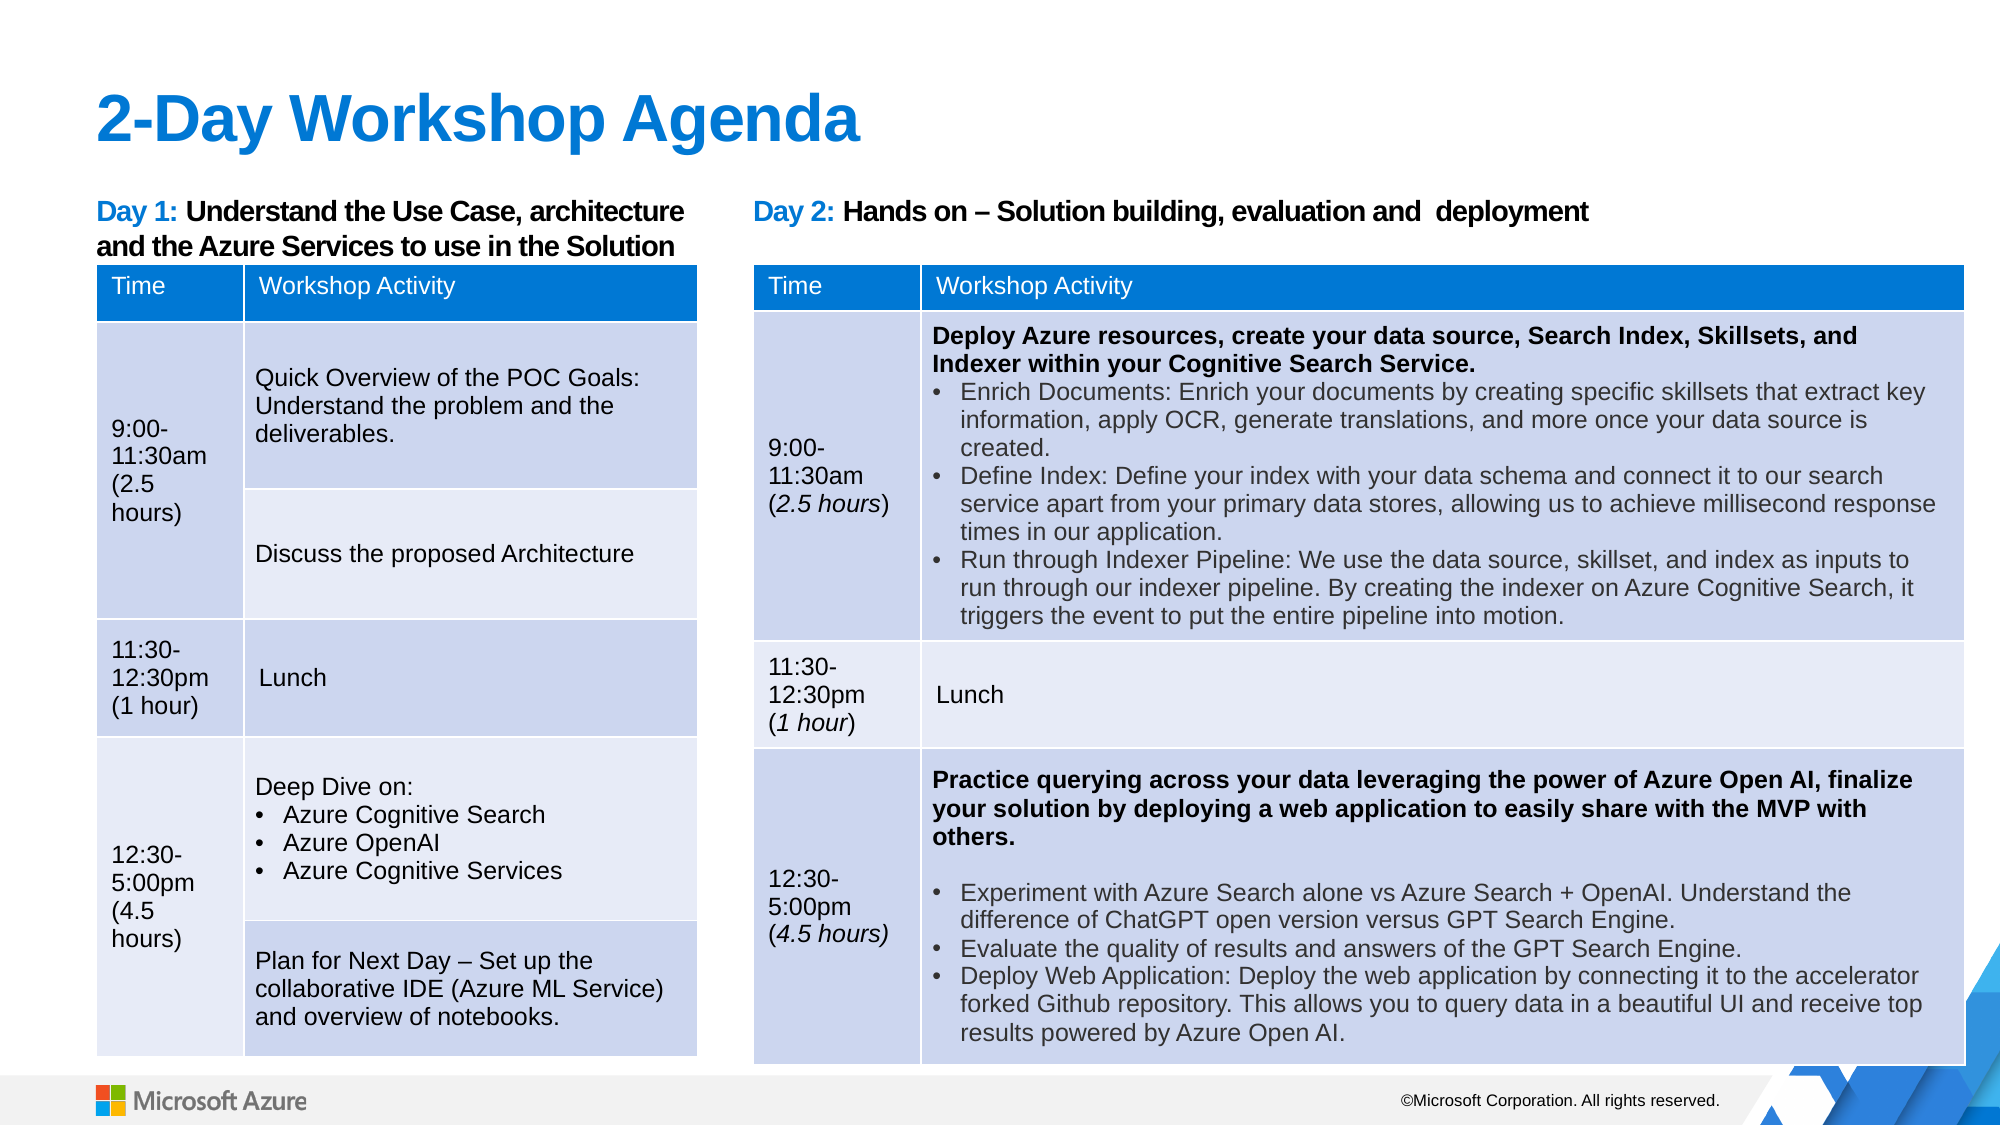

# 2-Day Workshop Agenda
Day 1: Understand the Use Case, architecture
and the Azure Services to use in the Solution
Day 2: Hands on – Solution building, evaluation and  deployment
| Time | Workshop Activity |
| --- | --- |
| 9:00-11:30am (2.5 hours) | Quick Overview of the POC Goals: Understand the problem and the deliverables. |
|  | Discuss the proposed Architecture |
| 11:30-12:30pm (1 hour) | Lunch |
| 12:30-5:00pm (4.5 hours) | Deep Dive on: Azure Cognitive Search  Azure OpenAI Azure Cognitive Services |
|  | Plan for Next Day – Set up the collaborative IDE (Azure ML Service) and overview of notebooks. |
| Time | Workshop Activity |
| --- | --- |
| 9:00-11:30am (2.5 hours) | Deploy Azure resources, create your data source, Search Index, Skillsets, and Indexer within your Cognitive Search Service. Enrich Documents: Enrich your documents by creating specific skillsets that extract key information, apply OCR, generate translations, and more once your data source is created. Define Index: Define your index with your data schema and connect it to our search service apart from your primary data stores, allowing us to achieve millisecond response times in our application. Run through Indexer Pipeline: We use the data source, skillset, and index as inputs to run through our indexer pipeline. By creating the indexer on Azure Cognitive Search, it triggers the event to put the entire pipeline into motion. |
| 11:30-12:30pm (1 hour) | Lunch |
| 12:30-5:00pm (4.5 hours) | Practice querying across your data leveraging the power of Azure Open AI, finalize your solution by deploying a web application to easily share with the MVP with others. Experiment with Azure Search alone vs Azure Search + OpenAI. Understand the difference of ChatGPT open version versus GPT Search Engine.  Evaluate the quality of results and answers of the GPT Search Engine. Deploy Web Application: Deploy the web application by connecting it to the accelerator forked Github repository. This allows you to query data in a beautiful UI and receive top results powered by Azure Open AI. |